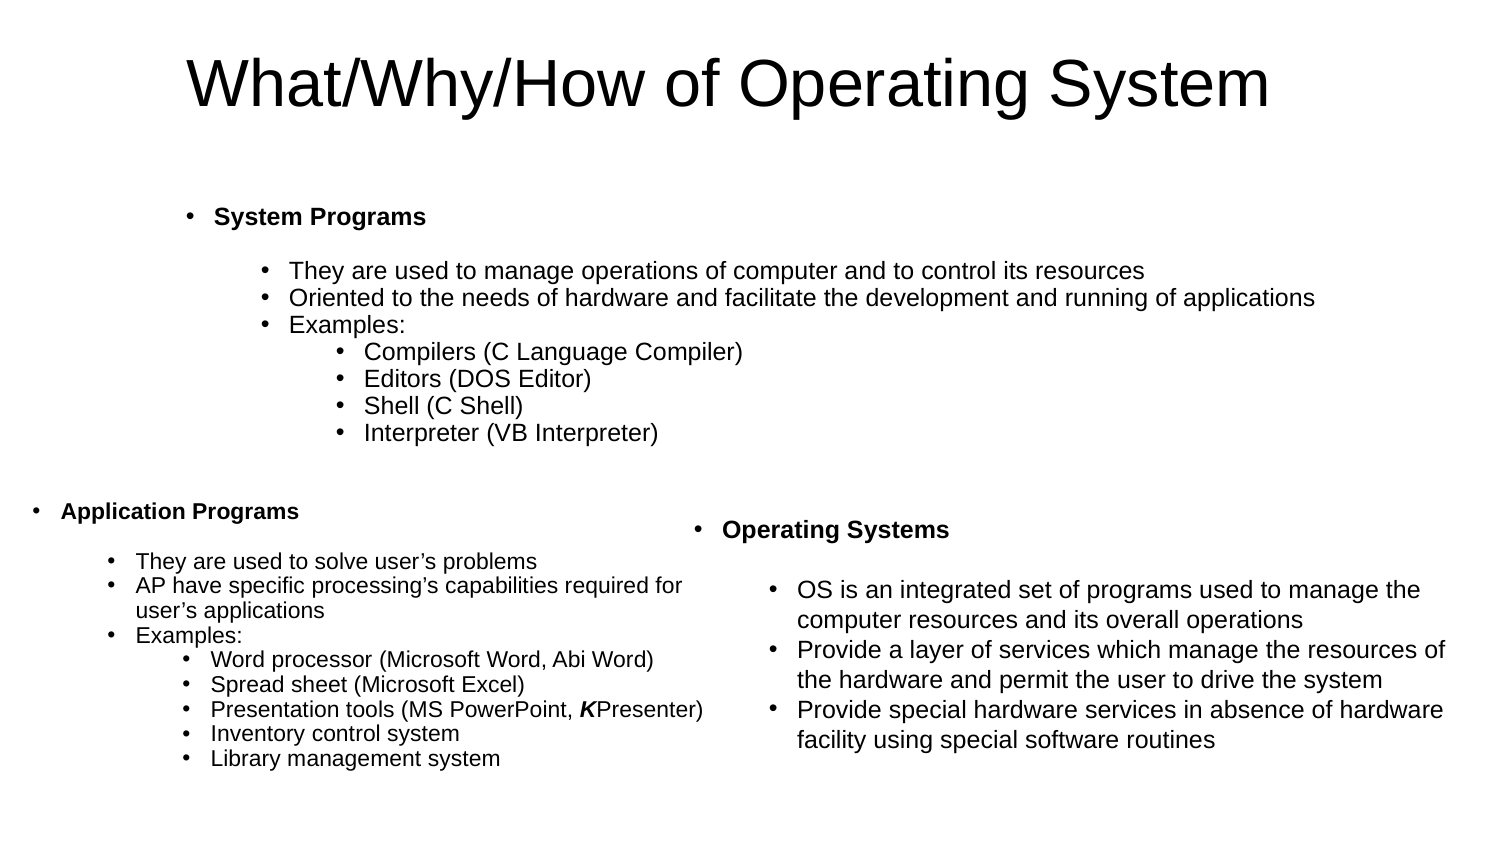

What/Why/How of Operating System
System Programs

They are used to manage operations of computer and to control its resources
Oriented to the needs of hardware and facilitate the development and running of applications
Examples:
Compilers (C Language Compiler)
Editors (DOS Editor)
Shell (C Shell)
Interpreter (VB Interpreter)
Application Programs

They are used to solve user’s problems
AP have specific processing’s capabilities required for user’s applications
Examples:
Word processor (Microsoft Word, Abi Word)
Spread sheet (Microsoft Excel)
Presentation tools (MS PowerPoint, KPresenter)
Inventory control system
Library management system
Operating Systems

OS is an integrated set of programs used to manage the computer resources and its overall operations
Provide a layer of services which manage the resources of the hardware and permit the user to drive the system
Provide special hardware services in absence of hardware facility using special software routines